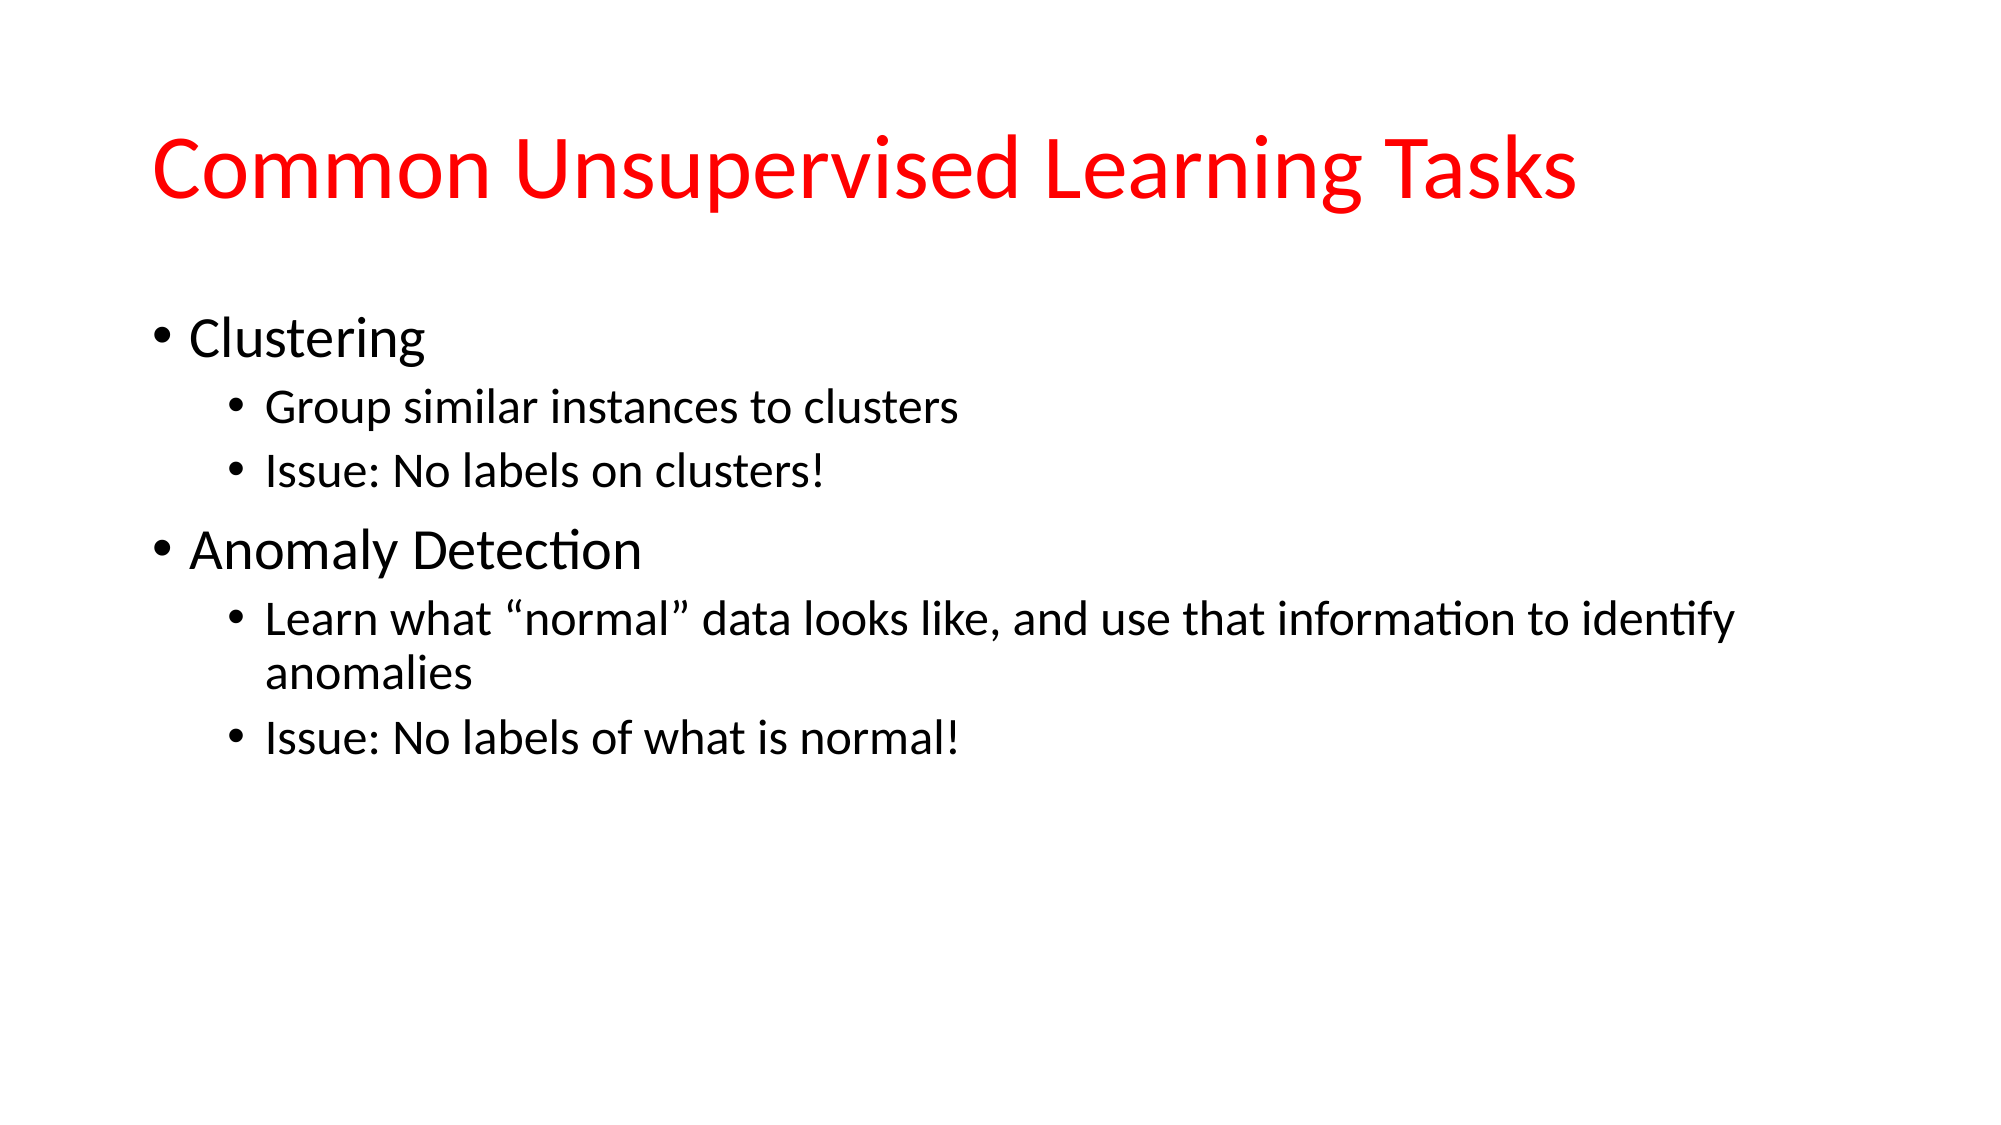

# Common Unsupervised Learning Tasks
Clustering
Group similar instances to clusters
Issue: No labels on clusters!
Anomaly Detection
Learn what “normal” data looks like, and use that information to identify anomalies
Issue: No labels of what is normal!